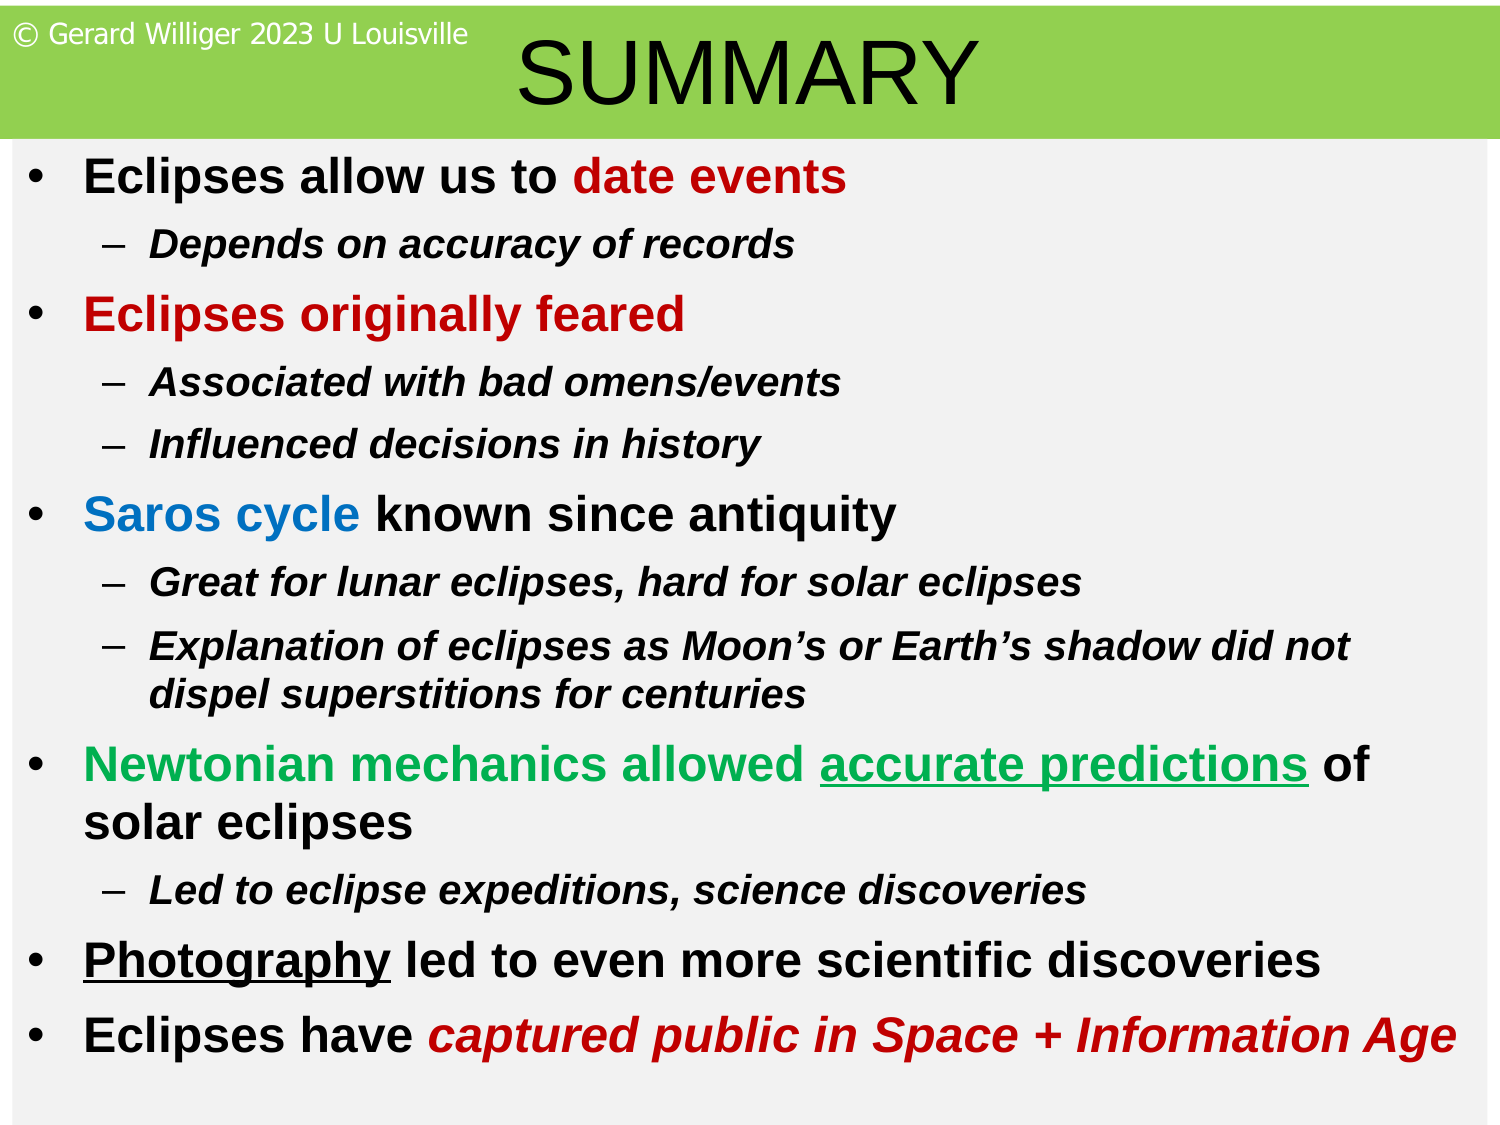

© Gerard Williger 2023 U Louisville
# SUMMARY
Eclipses allow us to date events
Depends on accuracy of records
Eclipses originally feared
Associated with bad omens/events
Influenced decisions in history
Saros cycle known since antiquity
Great for lunar eclipses, hard for solar eclipses
Explanation of eclipses as Moon’s or Earth’s shadow did not dispel superstitions for centuries
Newtonian mechanics allowed accurate predictions of solar eclipses
Led to eclipse expeditions, science discoveries
Photography led to even more scientific discoveries
Eclipses have captured public in Space + Information Age